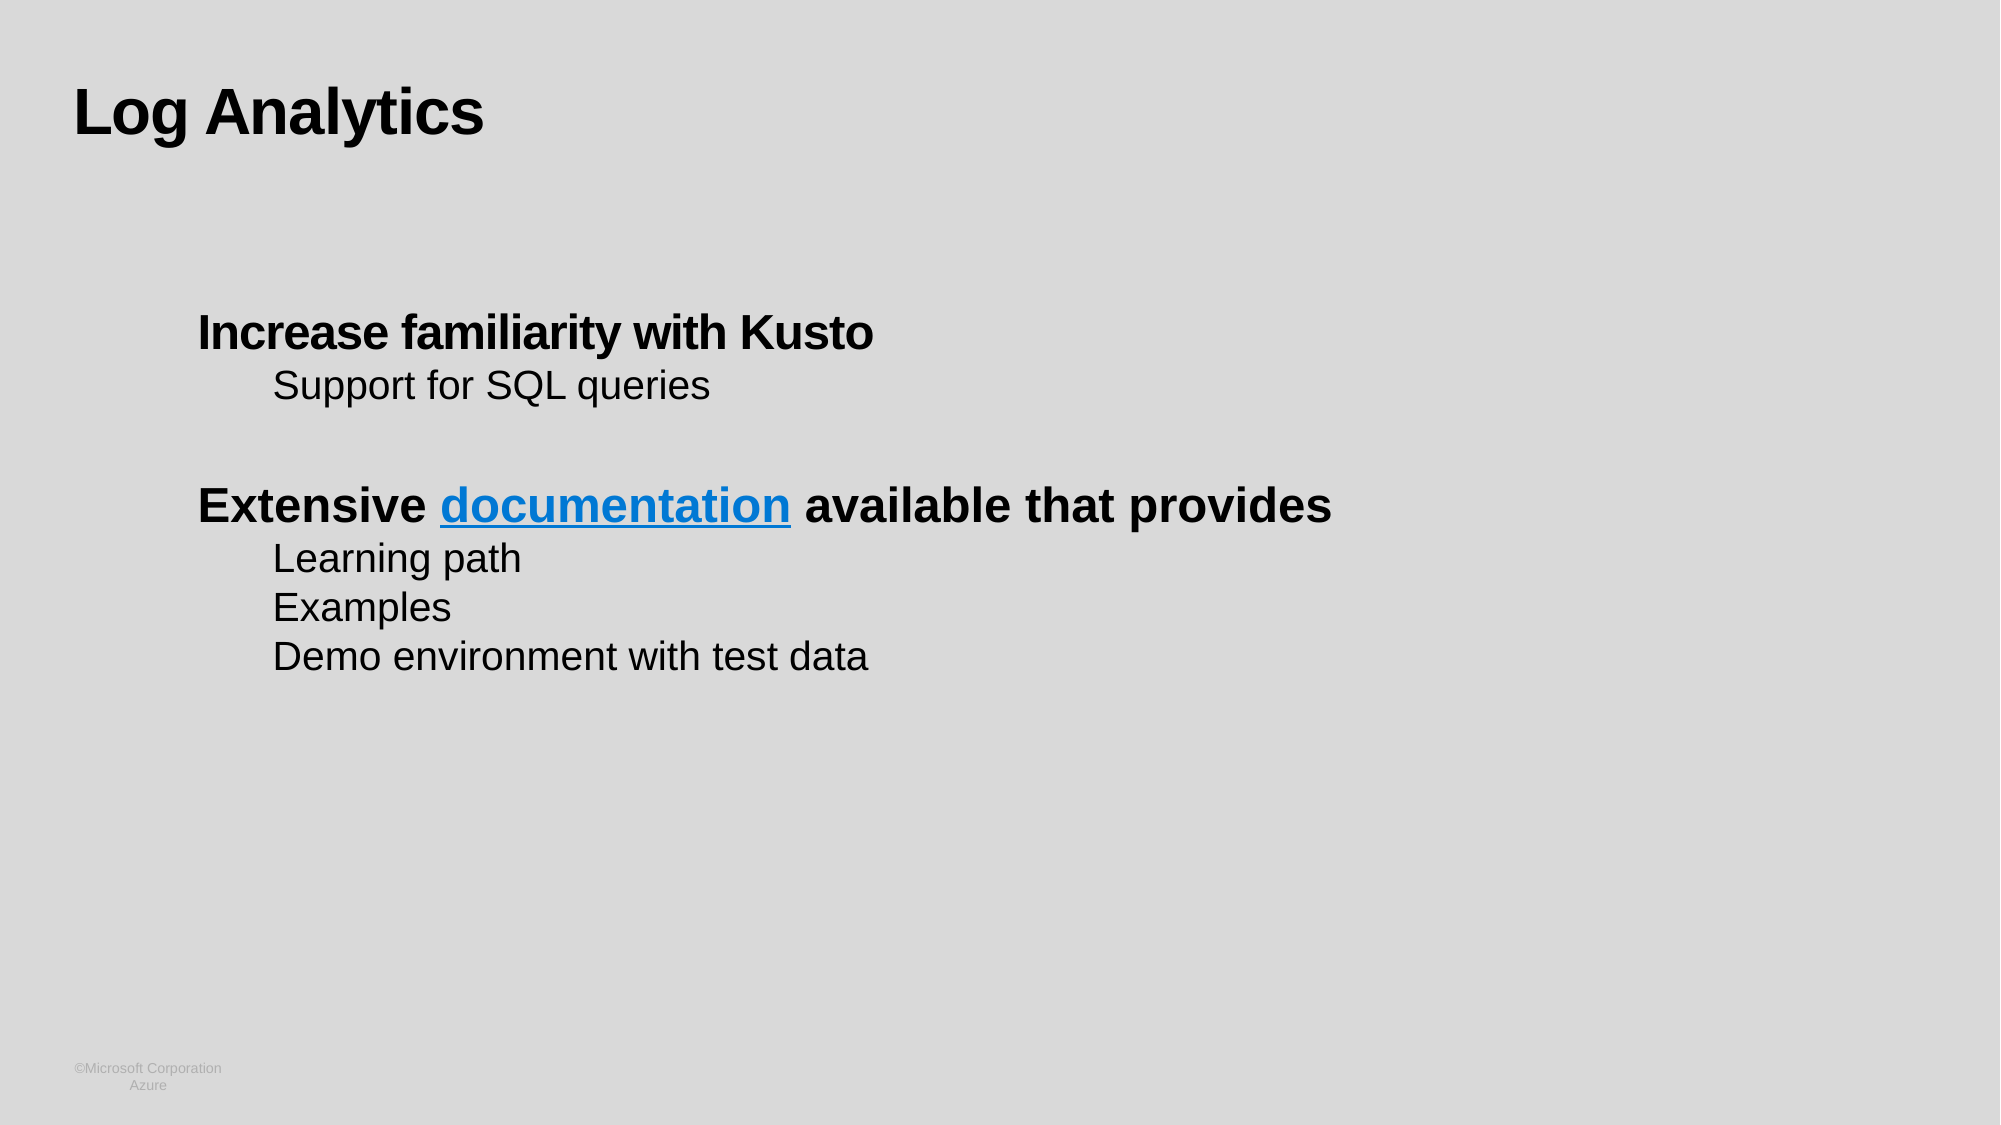

Log Analytics
Increase familiarity with Kusto
Support for SQL queries
Extensive documentation available that provides
Learning path
Examples
Demo environment with test data